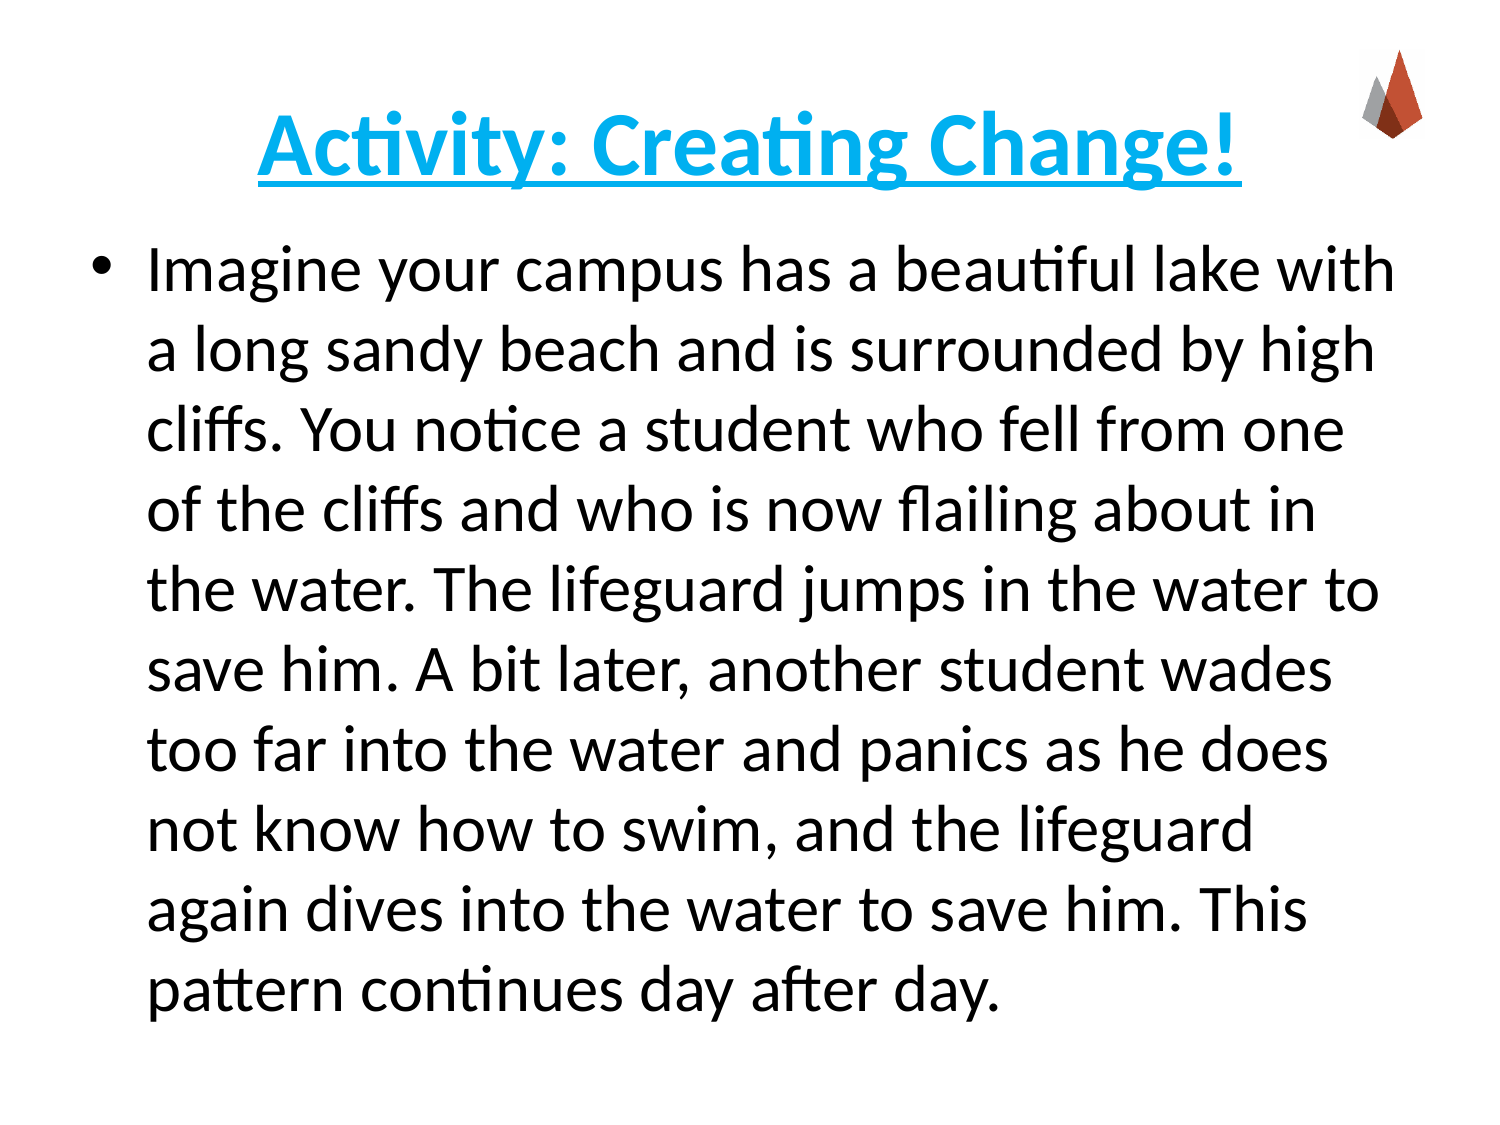

# Activity: Creating Change!
Imagine your campus has a beautiful lake with a long sandy beach and is surrounded by high cliffs. You notice a student who fell from one of the cliffs and who is now flailing about in the water. The lifeguard jumps in the water to save him. A bit later, another student wades too far into the water and panics as he does not know how to swim, and the lifeguard again dives into the water to save him. This pattern continues day after day.